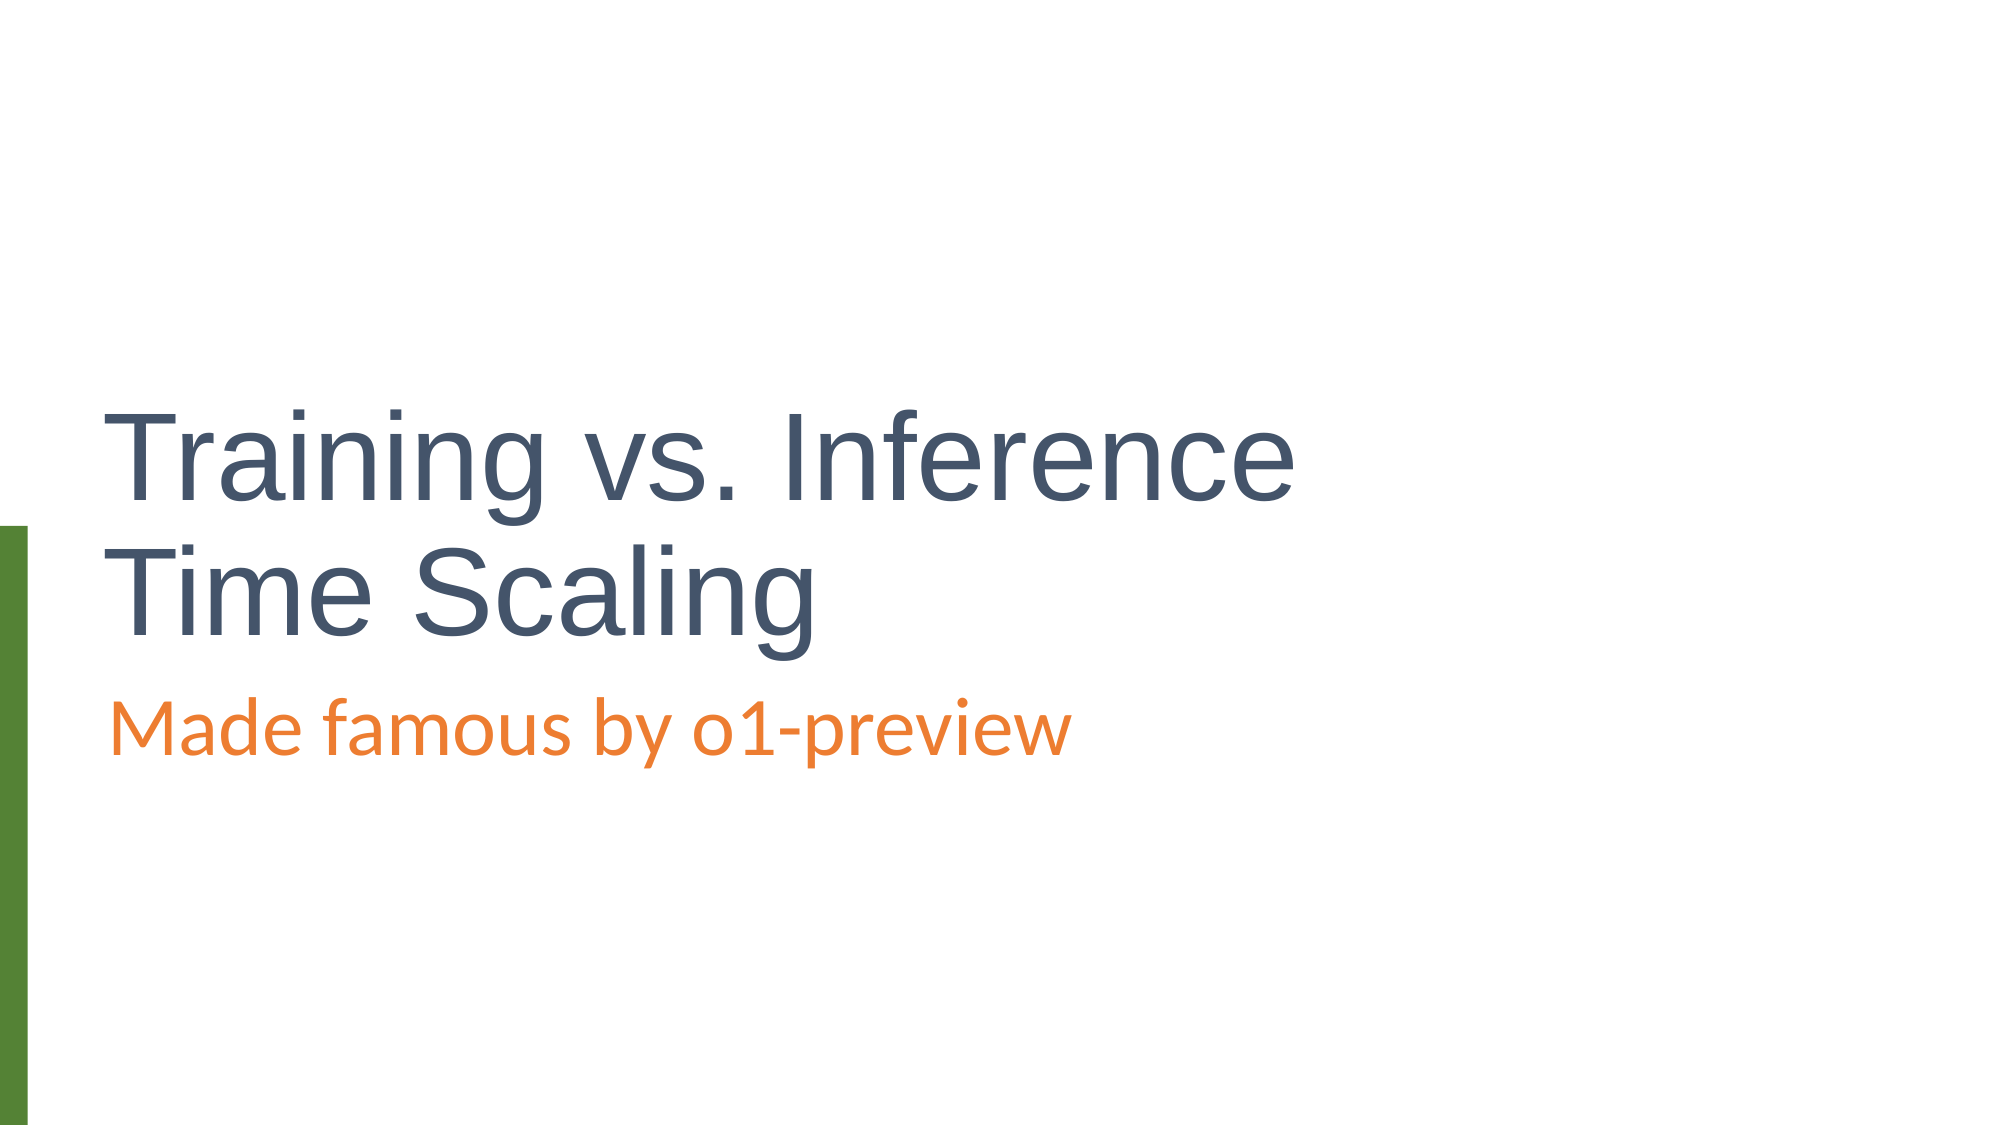

# Training vs. Inference Time Scaling
Made famous by o1-preview